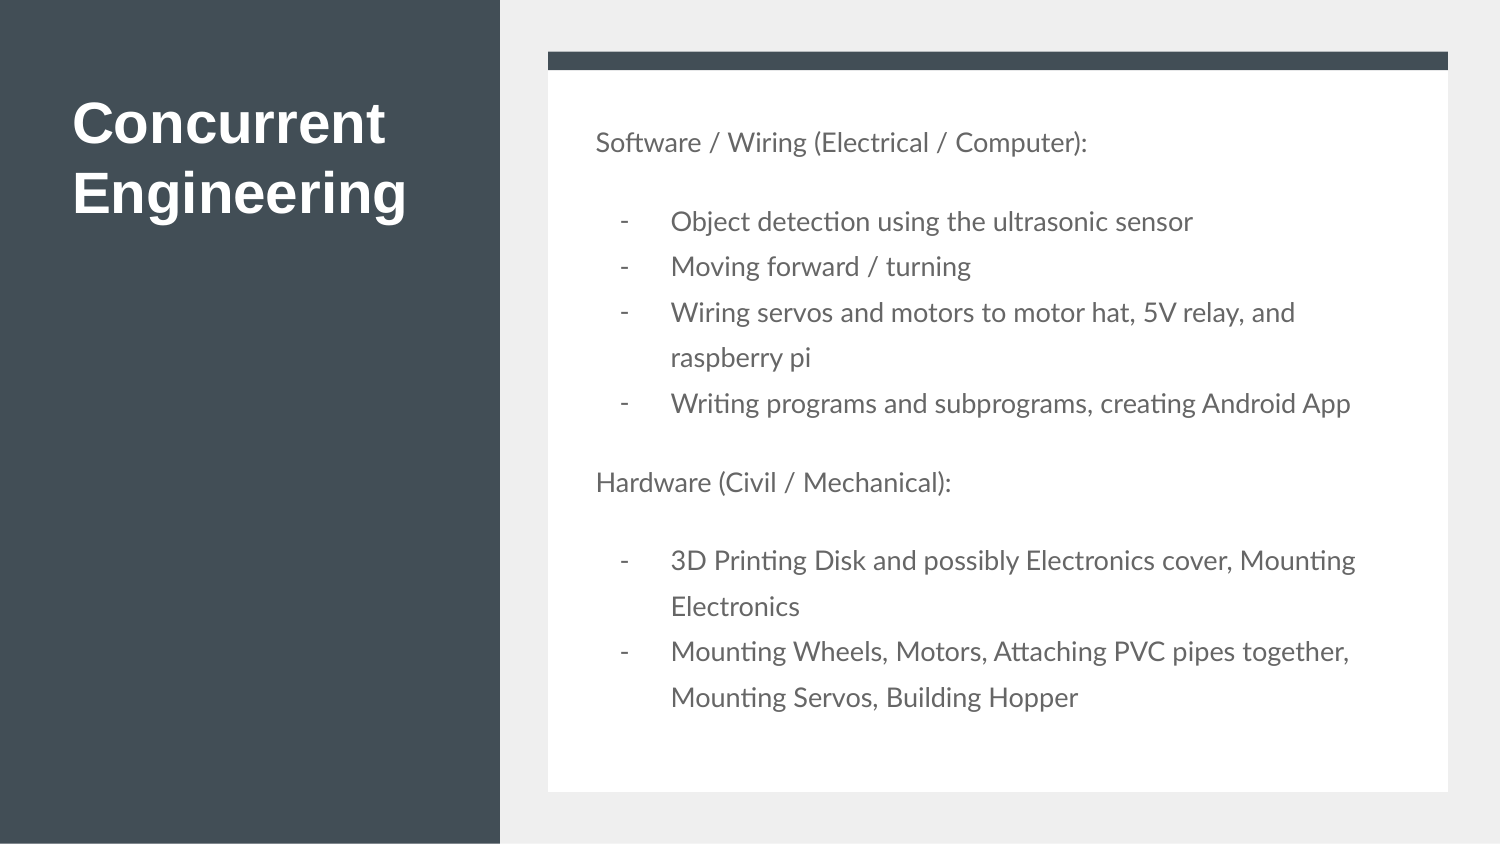

# Concurrent Engineering
Software / Wiring (Electrical / Computer):
Object detection using the ultrasonic sensor
Moving forward / turning
Wiring servos and motors to motor hat, 5V relay, and raspberry pi
Writing programs and subprograms, creating Android App
Hardware (Civil / Mechanical):
3D Printing Disk and possibly Electronics cover, Mounting Electronics
Mounting Wheels, Motors, Attaching PVC pipes together, Mounting Servos, Building Hopper